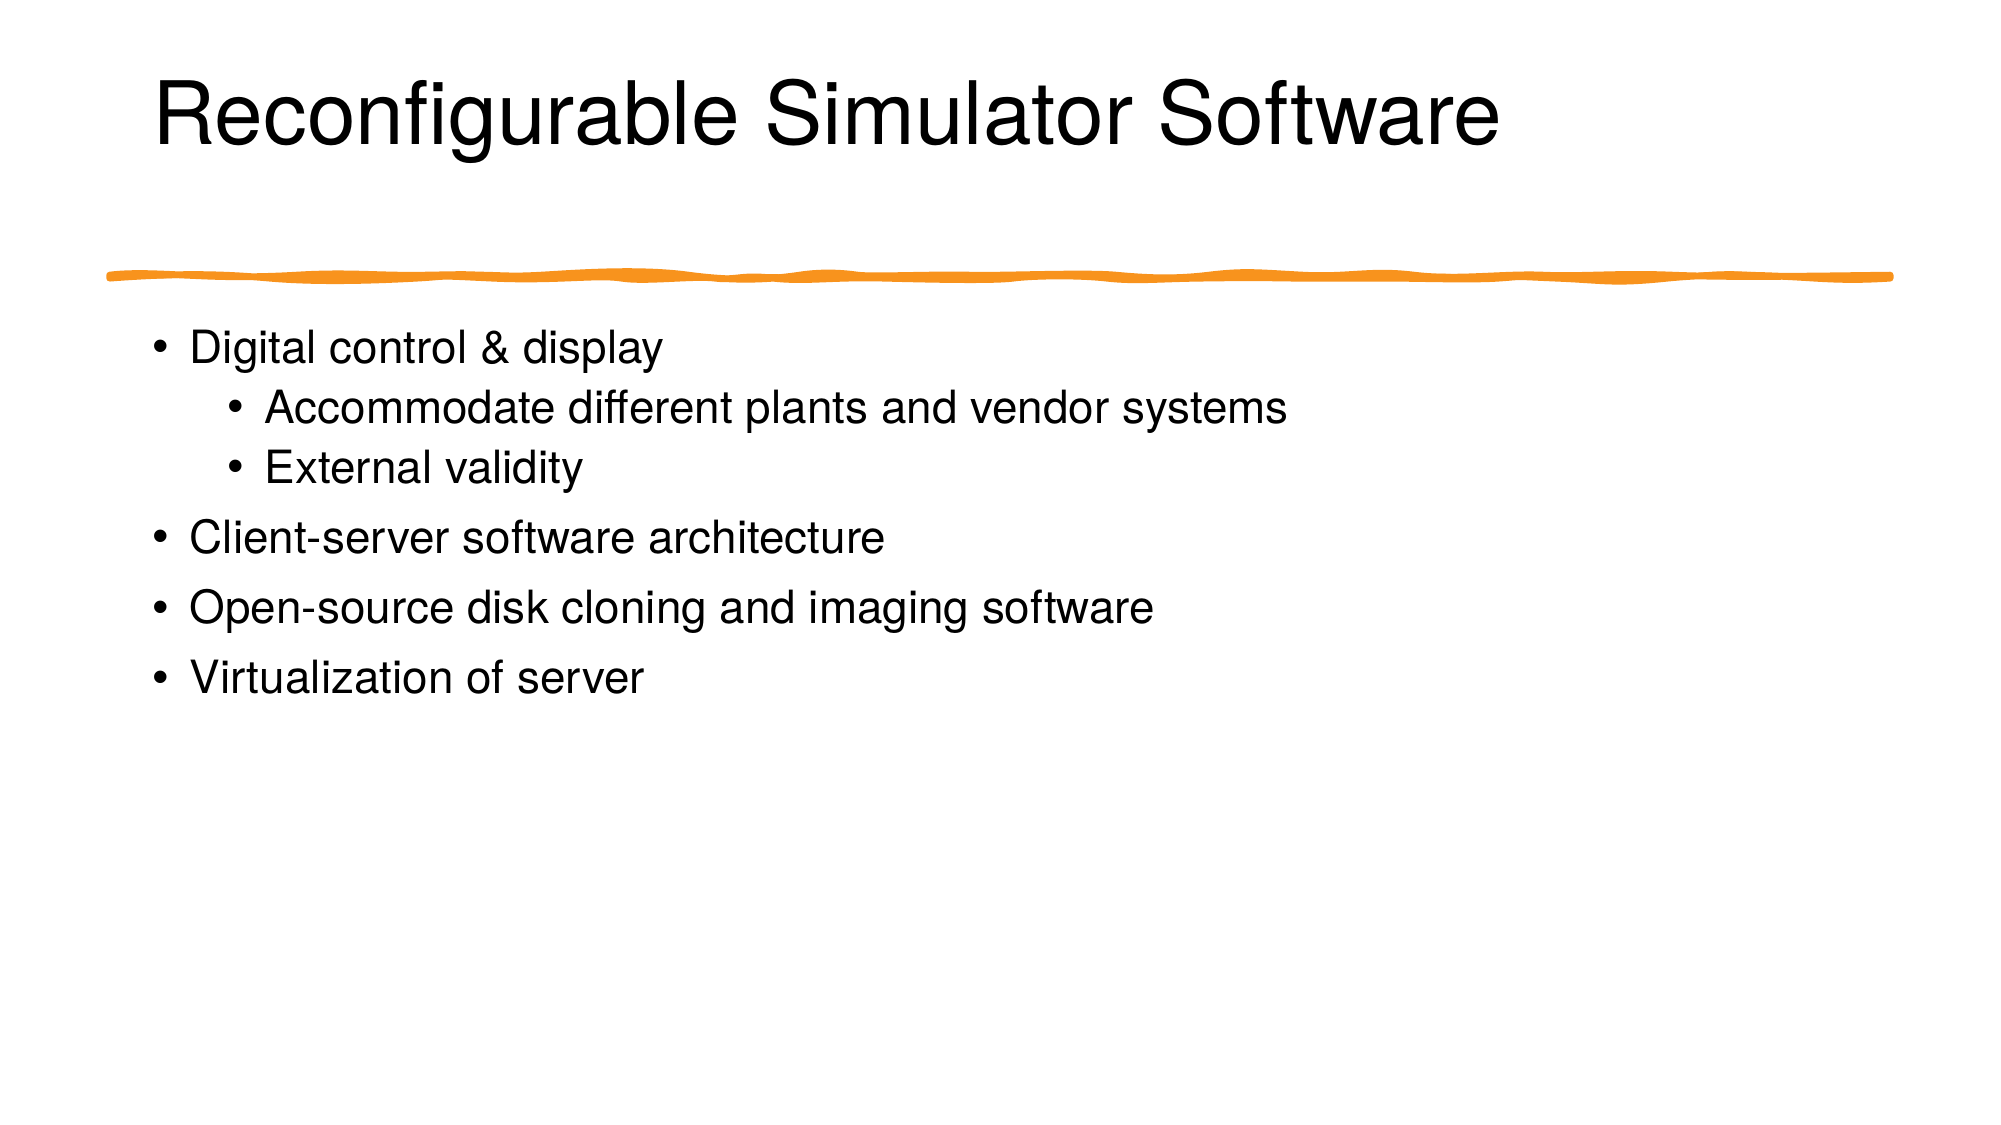

# Reconfigurable Simulator Software

Digital control & display
Accommodate different plants and vendor systems
External validity
Client-server software architecture
Open-source disk cloning and imaging software
Virtualization of server